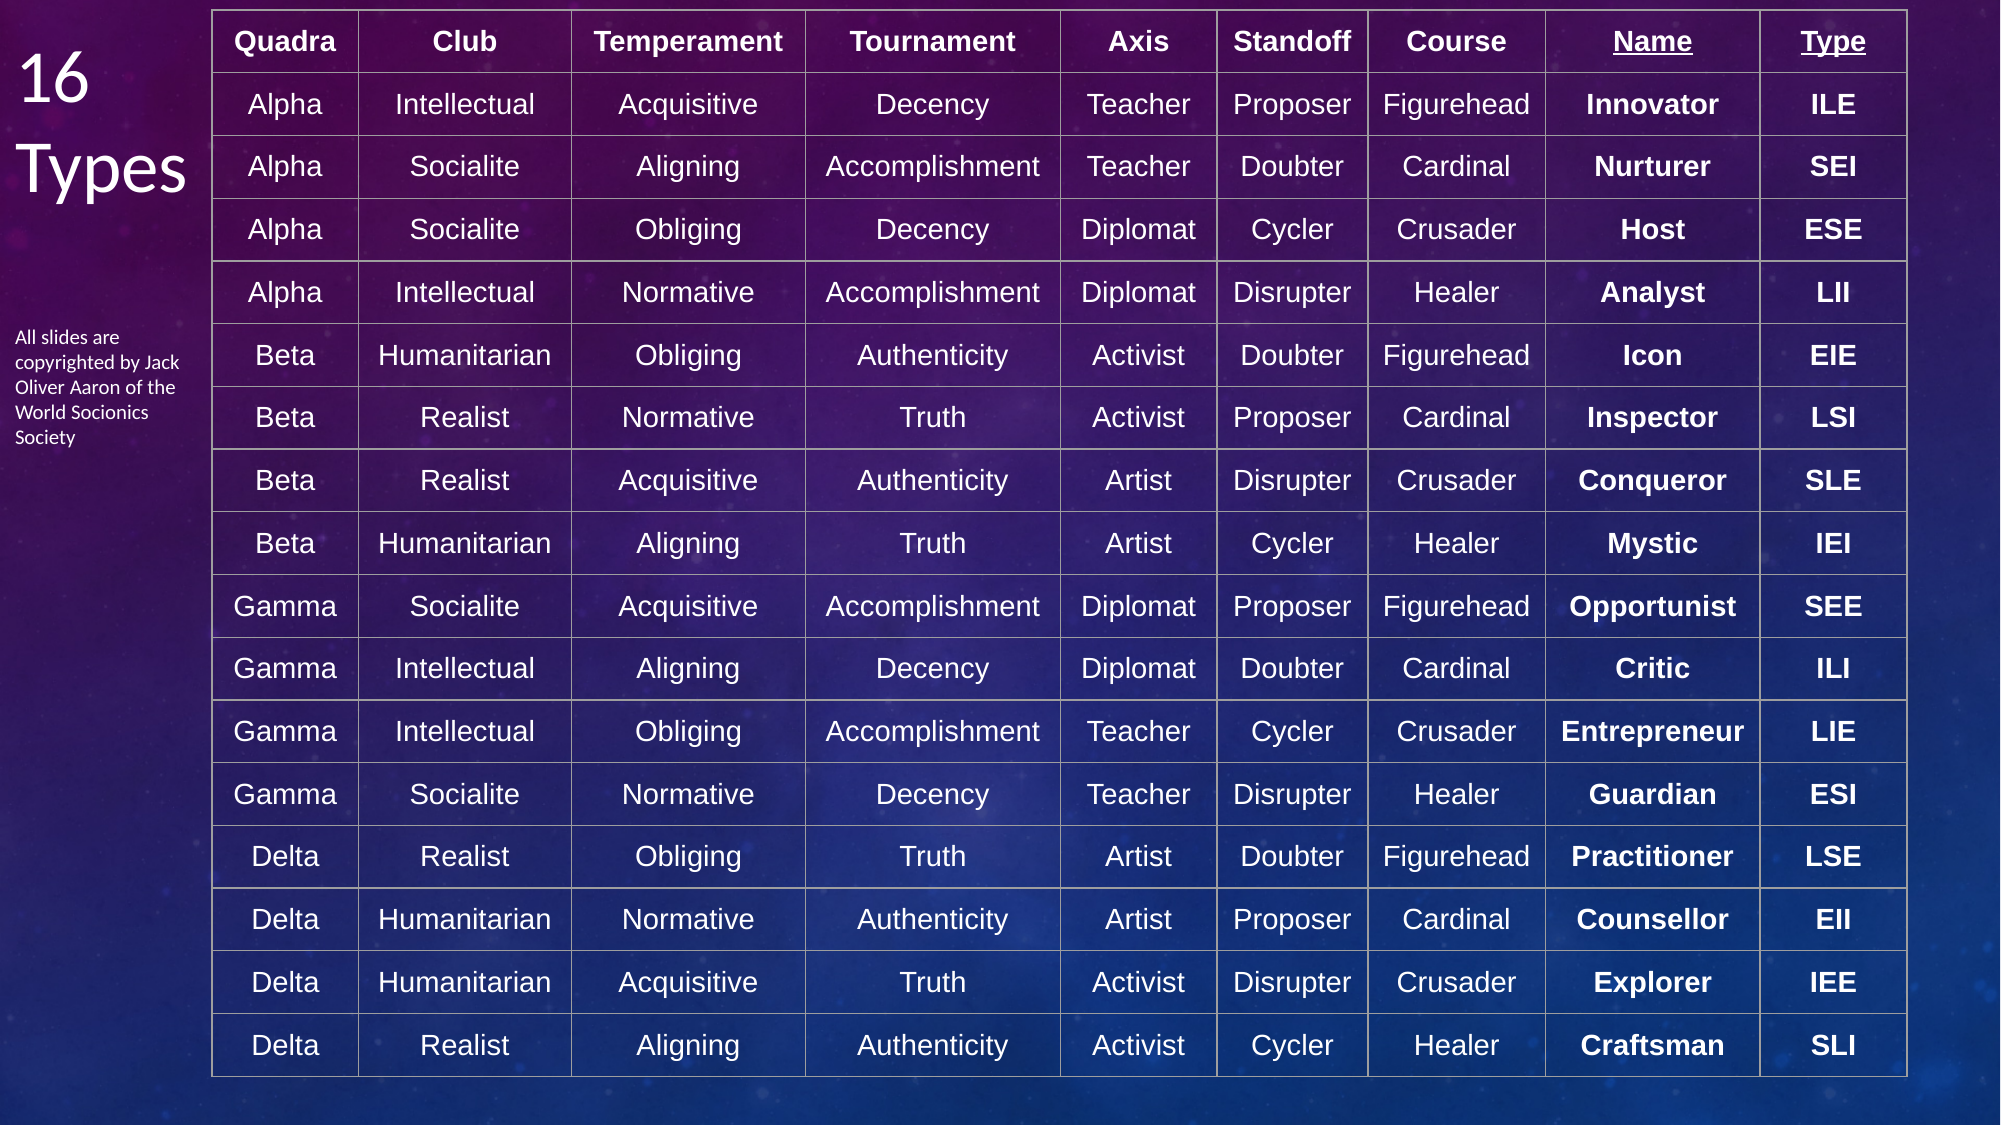

| Quadra | Club | Temperament | Tournament | Axis | Standoff | Course | Name | Type |
| --- | --- | --- | --- | --- | --- | --- | --- | --- |
| Alpha | Intellectual | Acquisitive | Decency | Teacher | Proposer | Figurehead | Innovator | ILE |
| Alpha | Socialite | Aligning | Accomplishment | Teacher | Doubter | Cardinal | Nurturer | SEI |
| Alpha | Socialite | Obliging | Decency | Diplomat | Cycler | Crusader | Host | ESE |
| Alpha | Intellectual | Normative | Accomplishment | Diplomat | Disrupter | Healer | Analyst | LII |
| Beta | Humanitarian | Obliging | Authenticity | Activist | Doubter | Figurehead | Icon | EIE |
| Beta | Realist | Normative | Truth | Activist | Proposer | Cardinal | Inspector | LSI |
| Beta | Realist | Acquisitive | Authenticity | Artist | Disrupter | Crusader | Conqueror | SLE |
| Beta | Humanitarian | Aligning | Truth | Artist | Cycler | Healer | Mystic | IEI |
| Gamma | Socialite | Acquisitive | Accomplishment | Diplomat | Proposer | Figurehead | Opportunist | SEE |
| Gamma | Intellectual | Aligning | Decency | Diplomat | Doubter | Cardinal | Critic | ILI |
| Gamma | Intellectual | Obliging | Accomplishment | Teacher | Cycler | Crusader | Entrepreneur | LIE |
| Gamma | Socialite | Normative | Decency | Teacher | Disrupter | Healer | Guardian | ESI |
| Delta | Realist | Obliging | Truth | Artist | Doubter | Figurehead | Practitioner | LSE |
| Delta | Humanitarian | Normative | Authenticity | Artist | Proposer | Cardinal | Counsellor | EII |
| Delta | Humanitarian | Acquisitive | Truth | Activist | Disrupter | Crusader | Explorer | IEE |
| Delta | Realist | Aligning | Authenticity | Activist | Cycler | Healer | Craftsman | SLI |
# 16 Types
All slides are copyrighted by Jack Oliver Aaron of the World Socionics Society